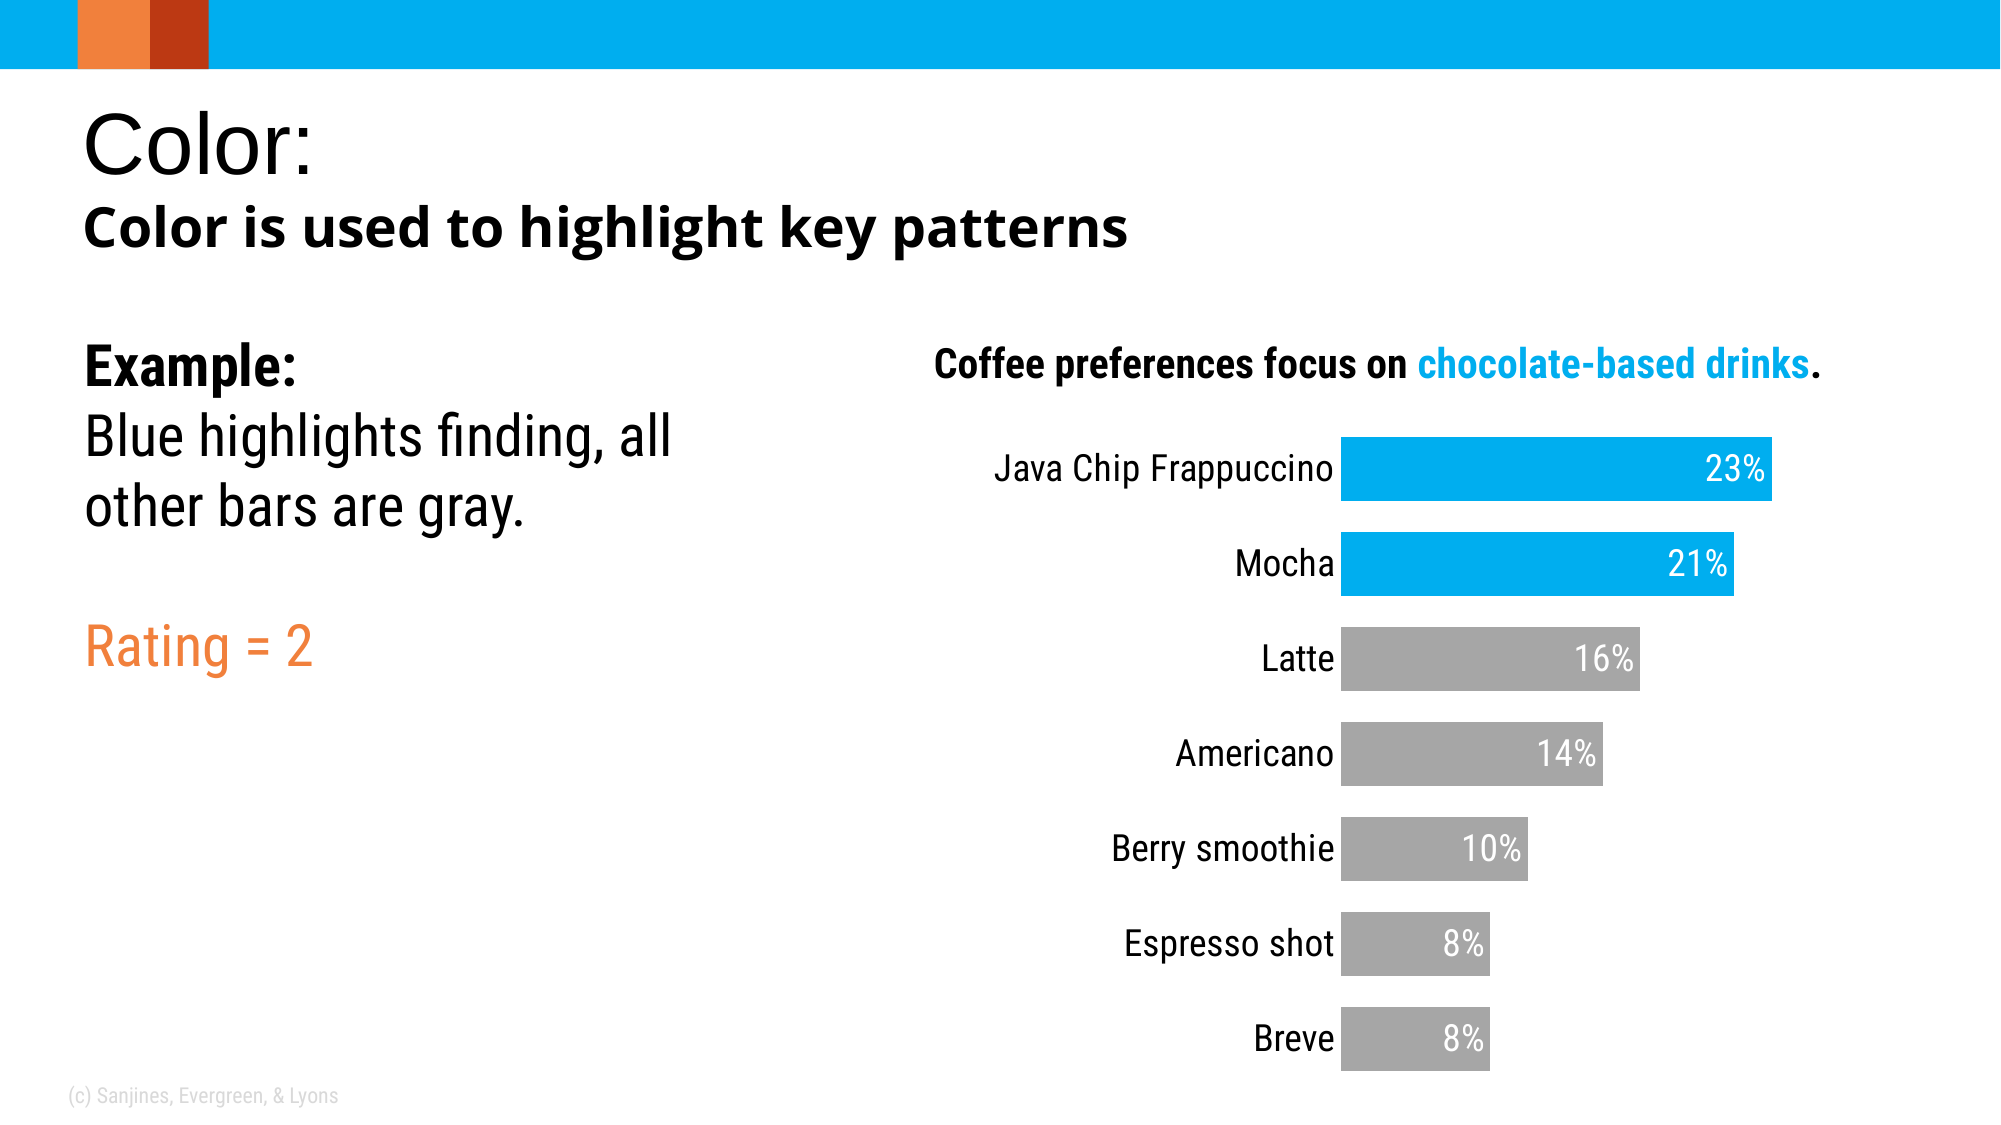

Color:
Color is used to highlight key patterns
Example:
Blue highlights finding, all other bars are gray.

Rating = 2
Coffee preferences focus on chocolate-based drinks.

### Chart

| Category | Series 1 |
|---|---|
| Breve | 0.08 |
| Espresso shot | 0.08 |
| Berry smoothie | 0.1 |
| Americano | 0.14 |
| Latte | 0.16 |
| Mocha | 0.21 |
| Java Chip Frappuccino | 0.23 |
(c) Sanjines, Evergreen, & Lyons